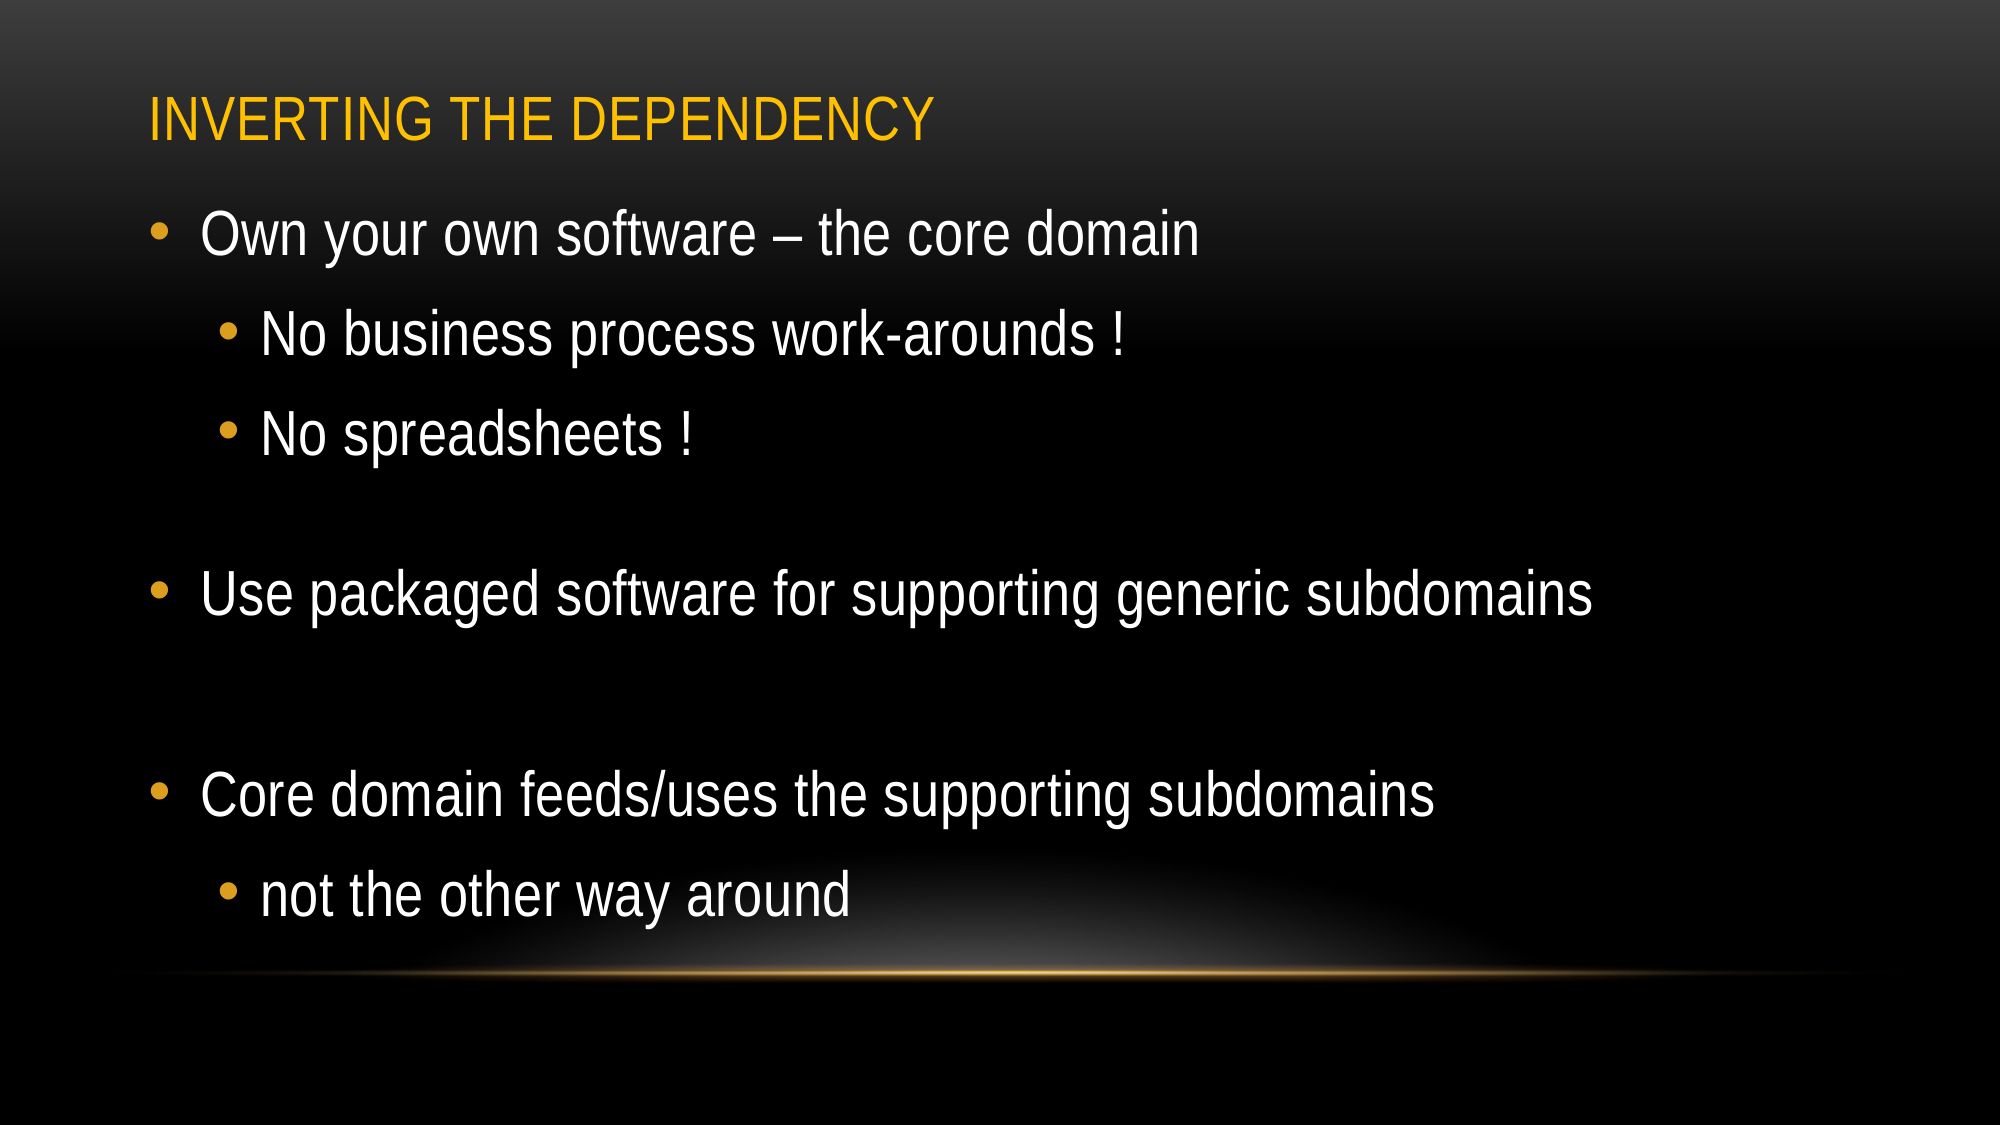

# Inverting the dependency
Own your own software – the core domain
No business process work-arounds !
No spreadsheets !

Use packaged software for supporting generic subdomains

Core domain feeds/uses the supporting subdomains
not the other way around